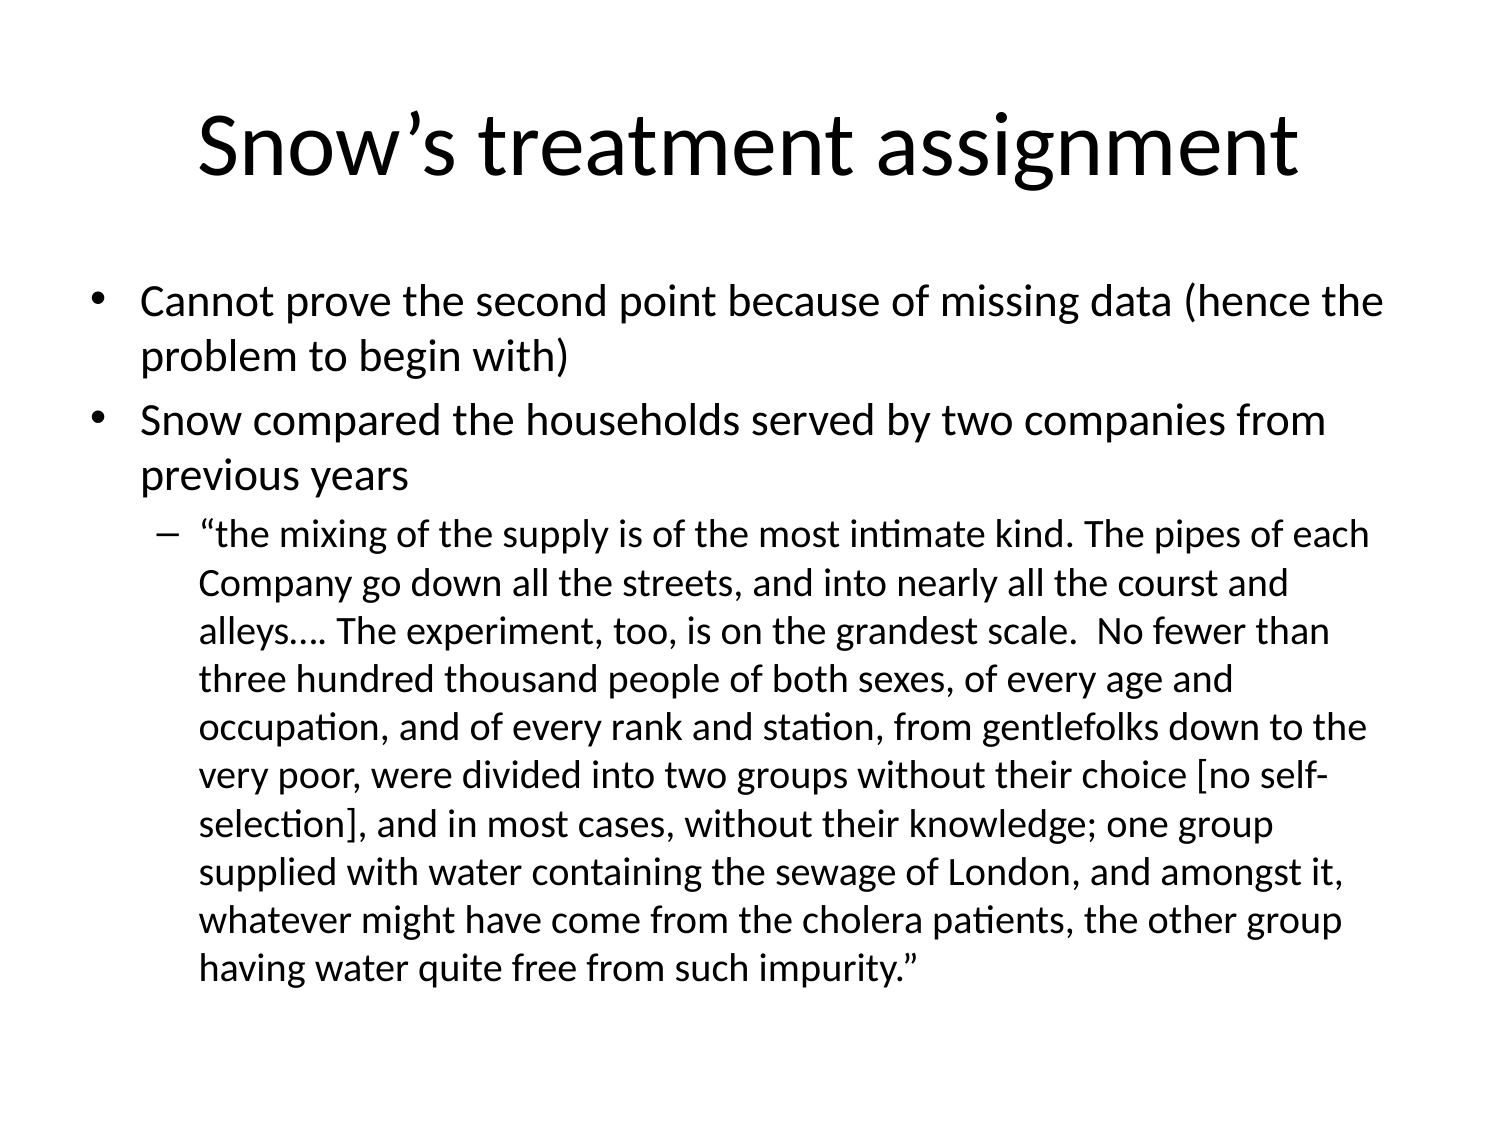

# Snow’s treatment assignment
Cannot prove the second point because of missing data (hence the problem to begin with)
Snow compared the households served by two companies from previous years
“the mixing of the supply is of the most intimate kind. The pipes of each Company go down all the streets, and into nearly all the courst and alleys…. The experiment, too, is on the grandest scale.  No fewer than three hundred thousand people of both sexes, of every age and occupation, and of every rank and station, from gentlefolks down to the very poor, were divided into two groups without their choice [no self-selection], and in most cases, without their knowledge; one group supplied with water containing the sewage of London, and amongst it, whatever might have come from the cholera patients, the other group having water quite free from such impurity.”